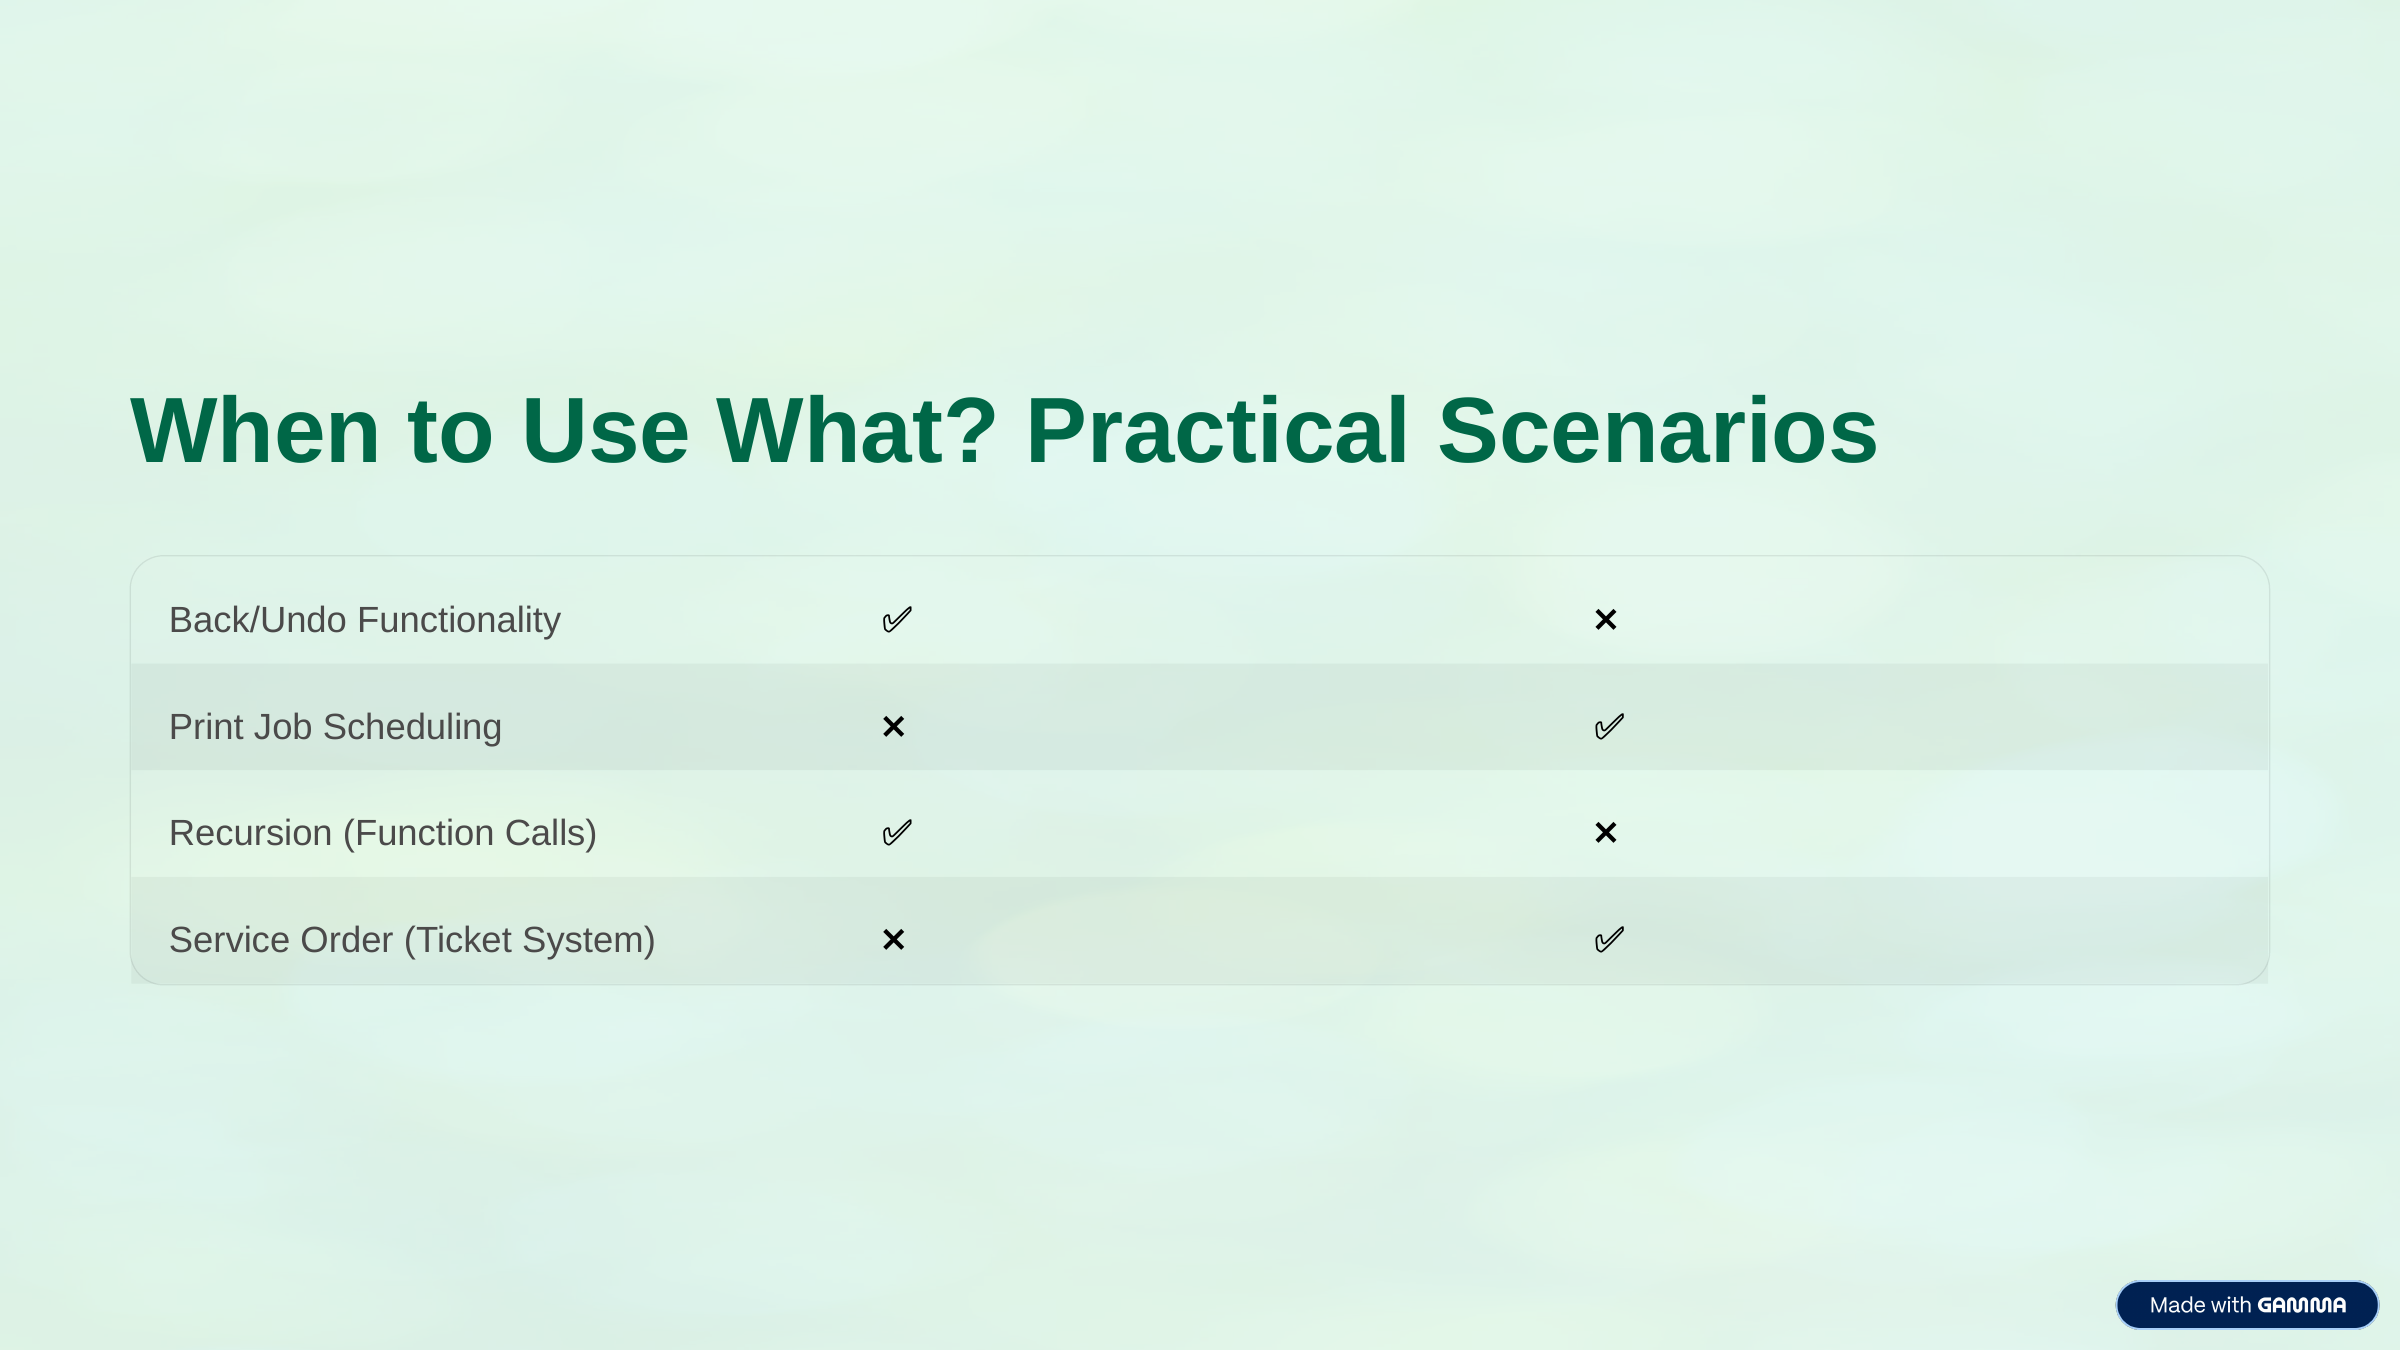

When to Use What? Practical Scenarios

Back/Undo Functionality
✅
❌

Print Job Scheduling
❌
✅

Recursion (Function Calls)
✅
❌

Service Order (Ticket System)
❌
✅